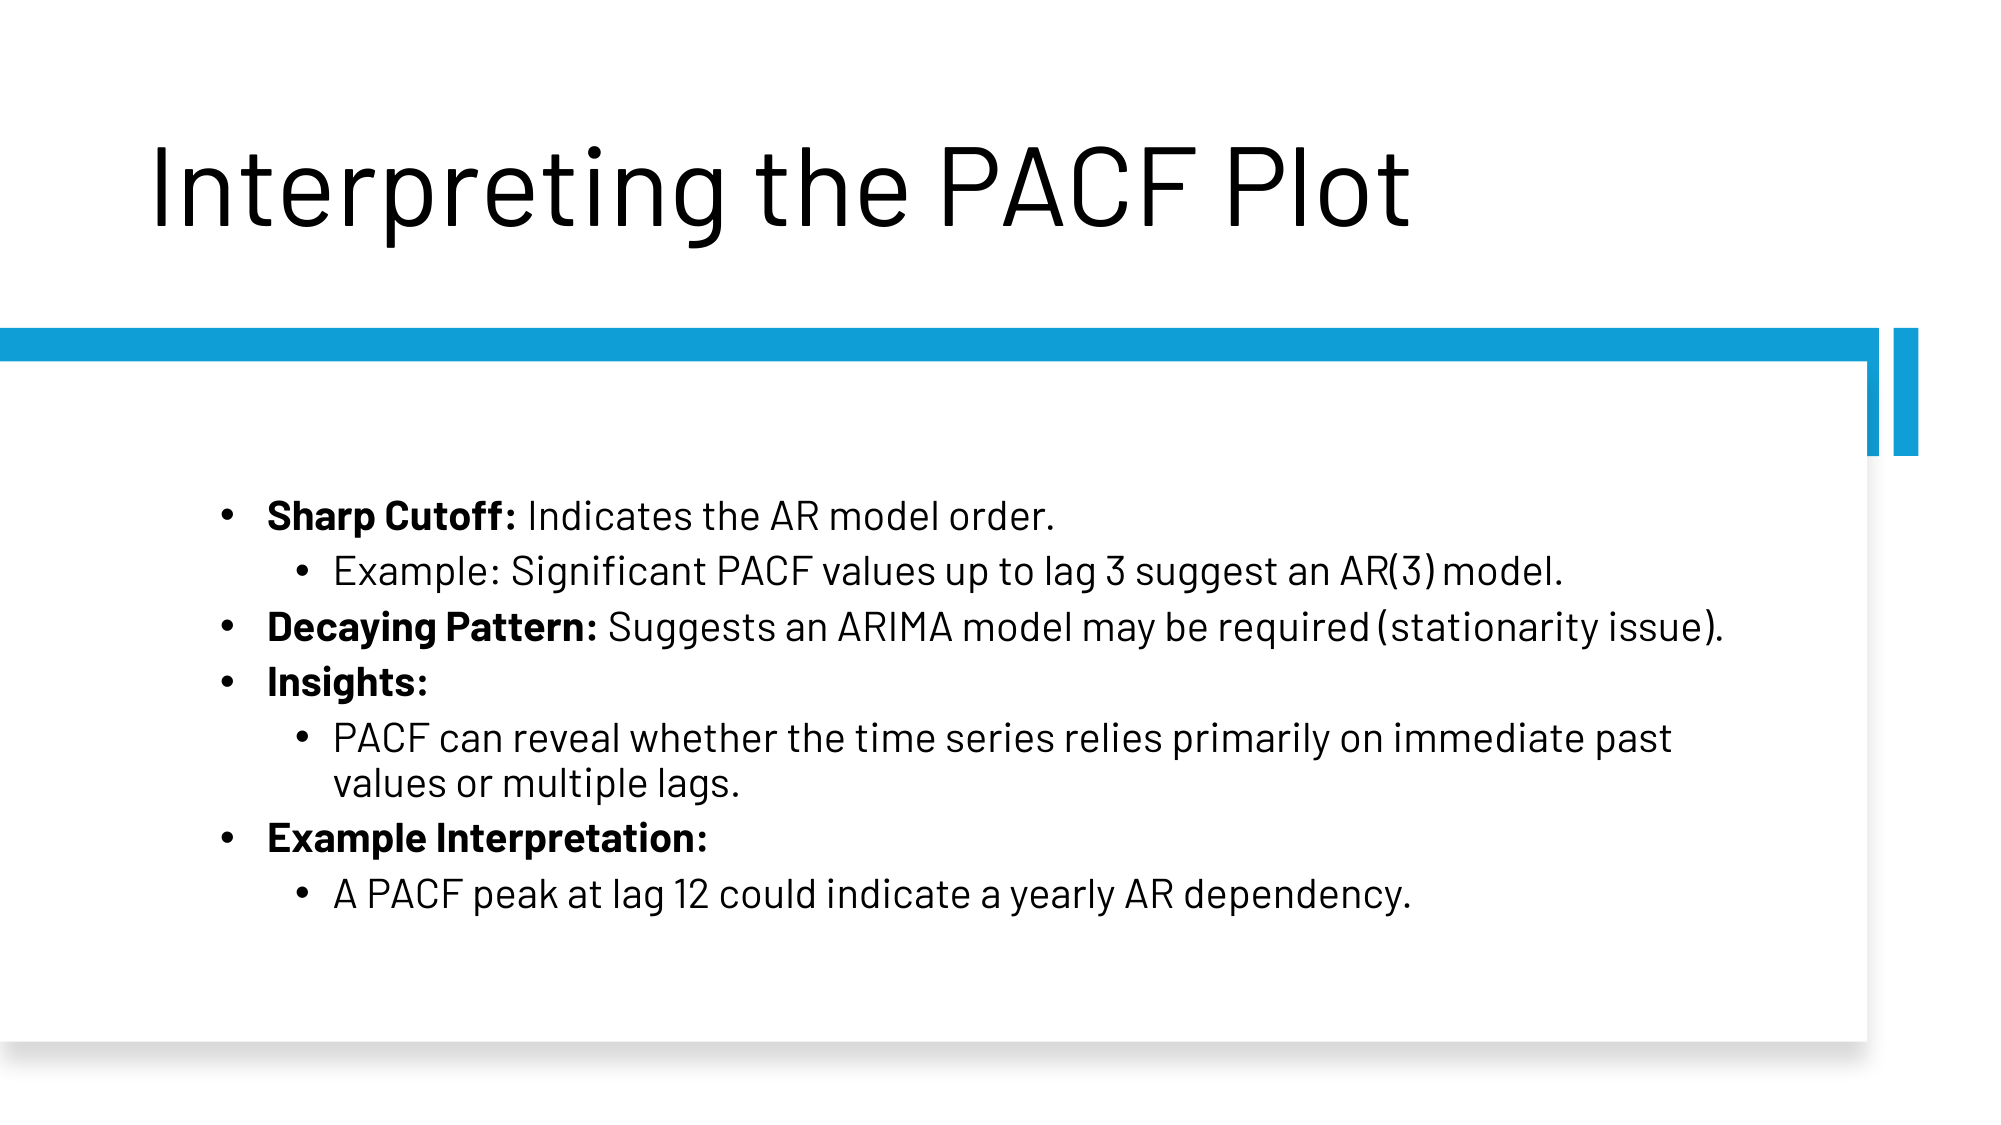

# Interpreting the PACF Plot

Sharp Cutoff: Indicates the AR model order.
Example: Significant PACF values up to lag 3 suggest an AR(3) model.
Decaying Pattern: Suggests an ARIMA model may be required (stationarity issue).
Insights:
PACF can reveal whether the time series relies primarily on immediate past values or multiple lags.
Example Interpretation:
A PACF peak at lag 12 could indicate a yearly AR dependency.